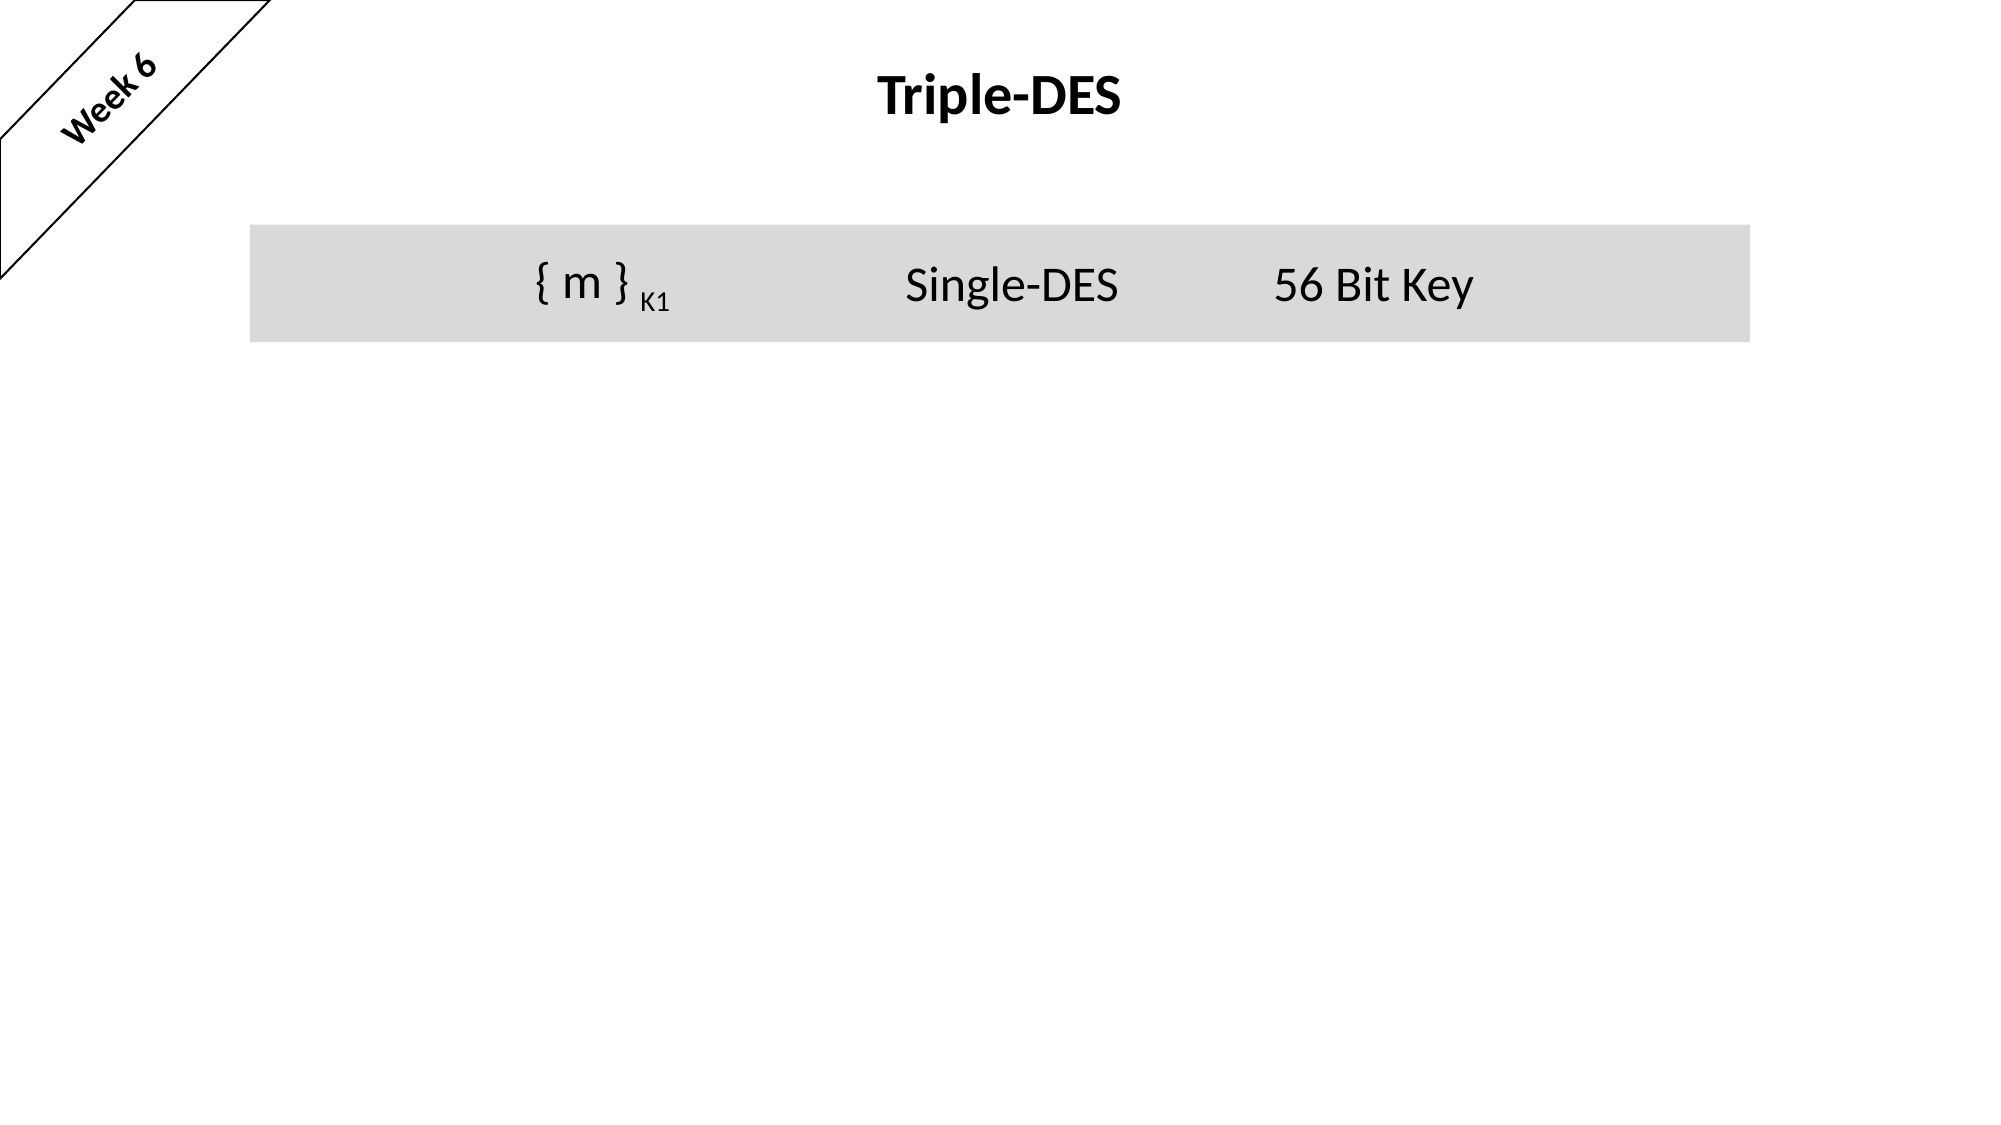

# Triple-DES
Week 6

{ m } K1
Single-DES
56 Bit Key